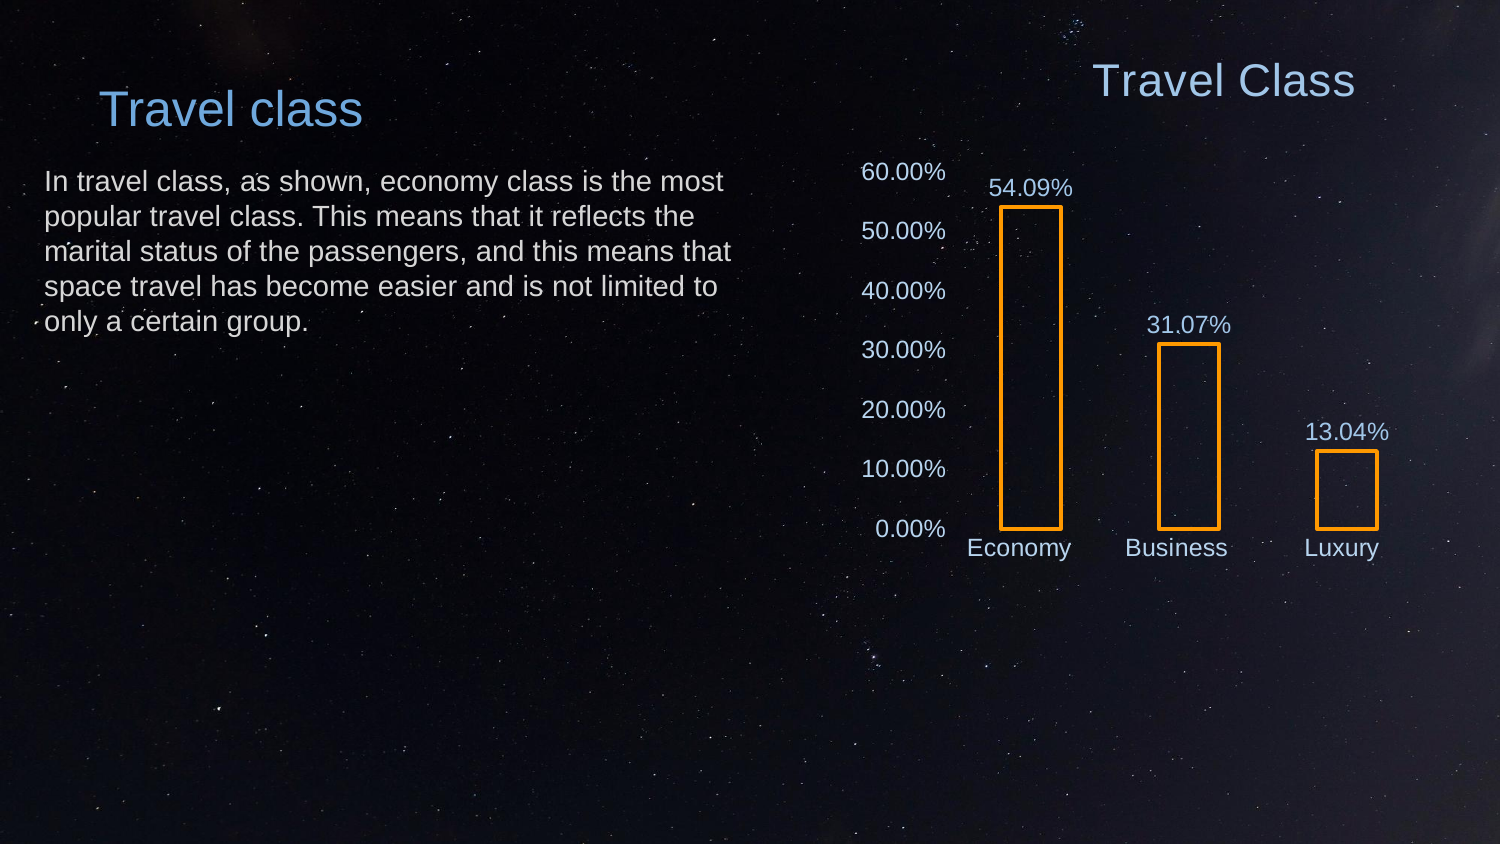

### Chart: Travel Class

| Category | Series 1 |
|---|---|
| Economy	 | 0.5409 |
| Business	 | 0.3107 |
| Luxury	 | 0.1304 |
# Travel class
In travel class, as shown, economy class is the most popular travel class. This means that it reflects the marital status of the passengers, and this means that space travel has become easier and is not limited to only a certain group.